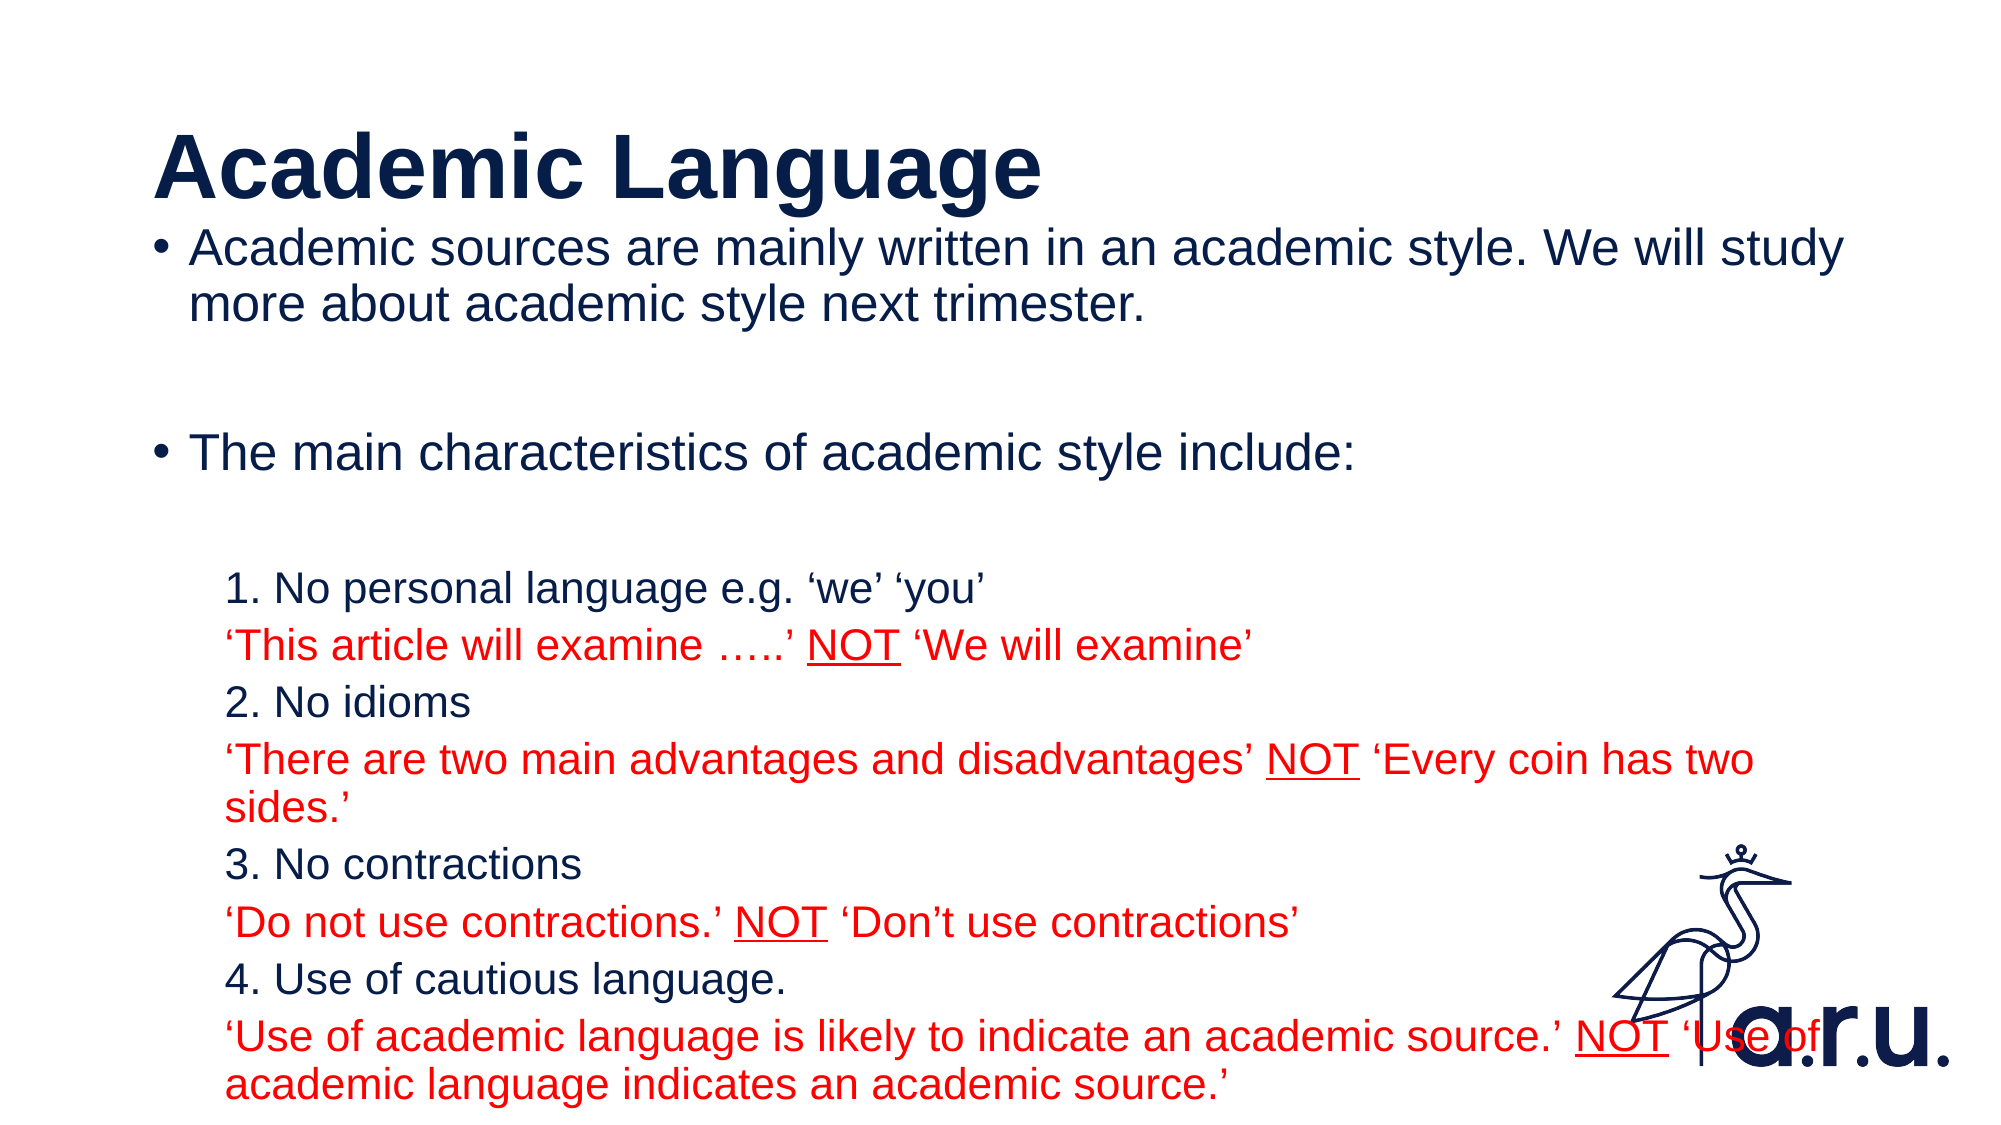

# Academic Language
Academic sources are mainly written in an academic style. We will study more about academic style next trimester.

The main characteristics of academic style include:

1. No personal language e.g. ‘we’ ‘you’
‘This article will examine …..’ NOT ‘We will examine’
2. No idioms
‘There are two main advantages and disadvantages’ NOT ‘Every coin has two sides.’
3. No contractions
‘Do not use contractions.’ NOT ‘Don’t use contractions’
4. Use of cautious language.
‘Use of academic language is likely to indicate an academic source.’ NOT ‘Use of academic language indicates an academic source.’